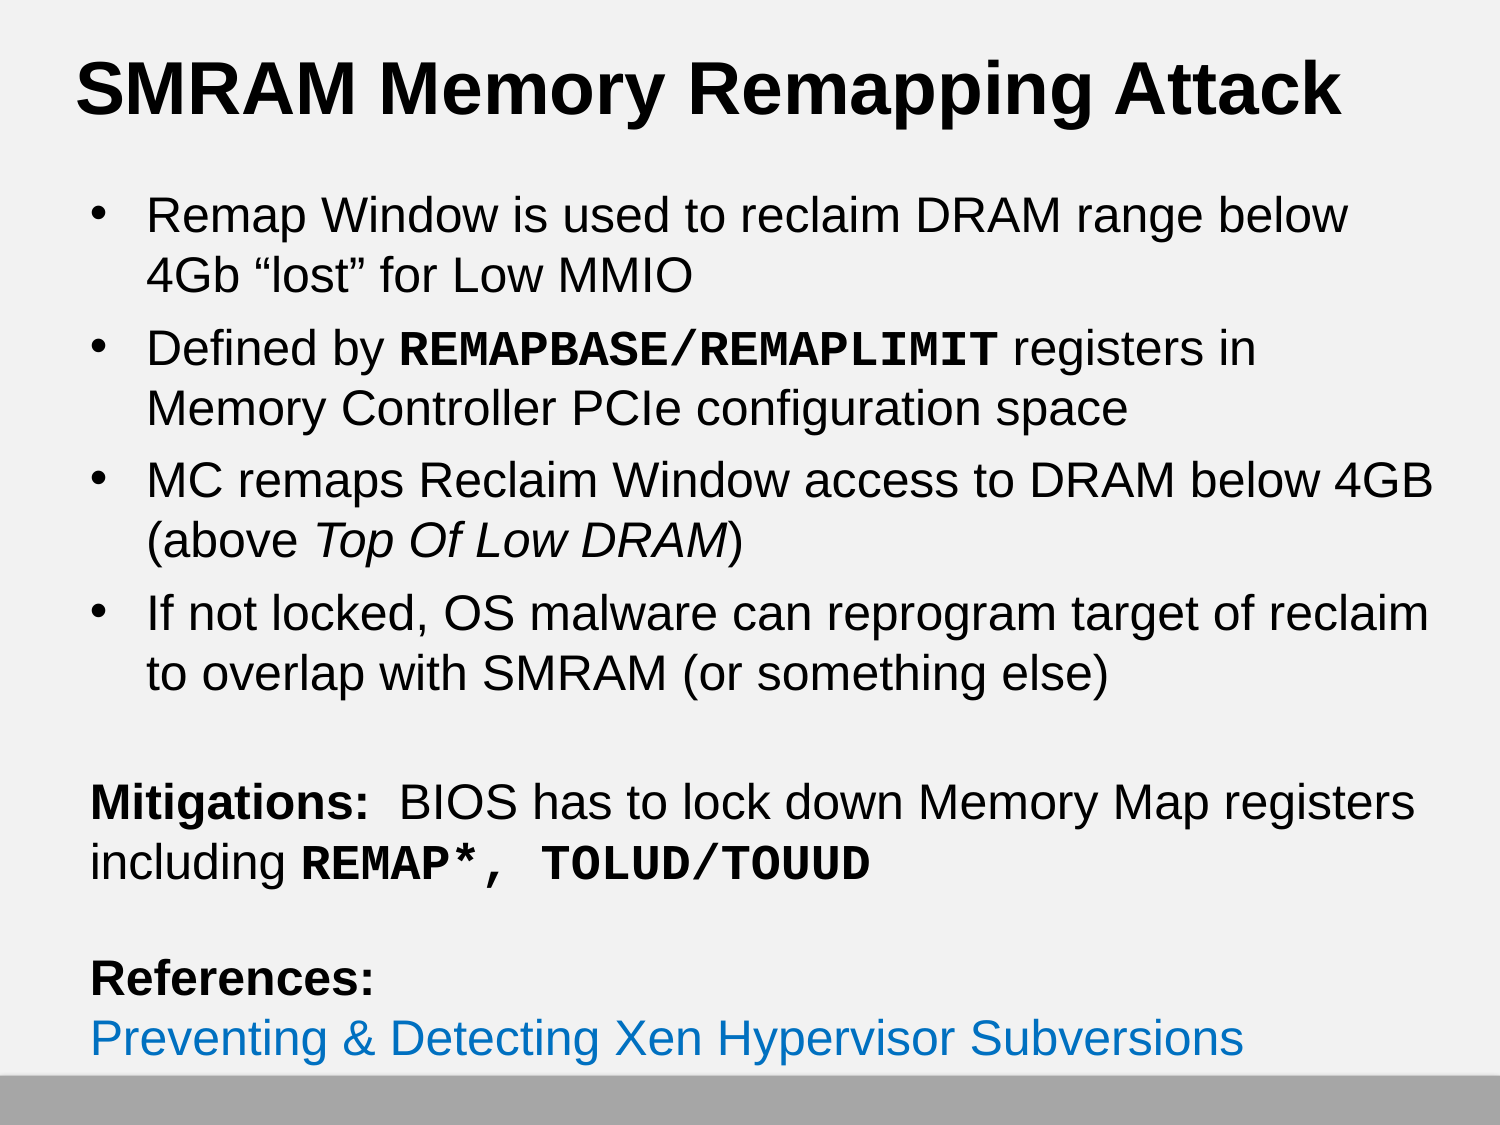

# SMRAM Memory Remapping Attack
Remap Window is used to reclaim DRAM range below 4Gb “lost” for Low MMIO
Defined by REMAPBASE/REMAPLIMIT registers in Memory Controller PCIe configuration space
MC remaps Reclaim Window access to DRAM below 4GB (above Top Of Low DRAM)
If not locked, OS malware can reprogram target of reclaim to overlap with SMRAM (or something else)

Mitigations:  BIOS has to lock down Memory Map registers including REMAP*, TOLUD/TOUUD

References:
Preventing & Detecting Xen Hypervisor Subversions